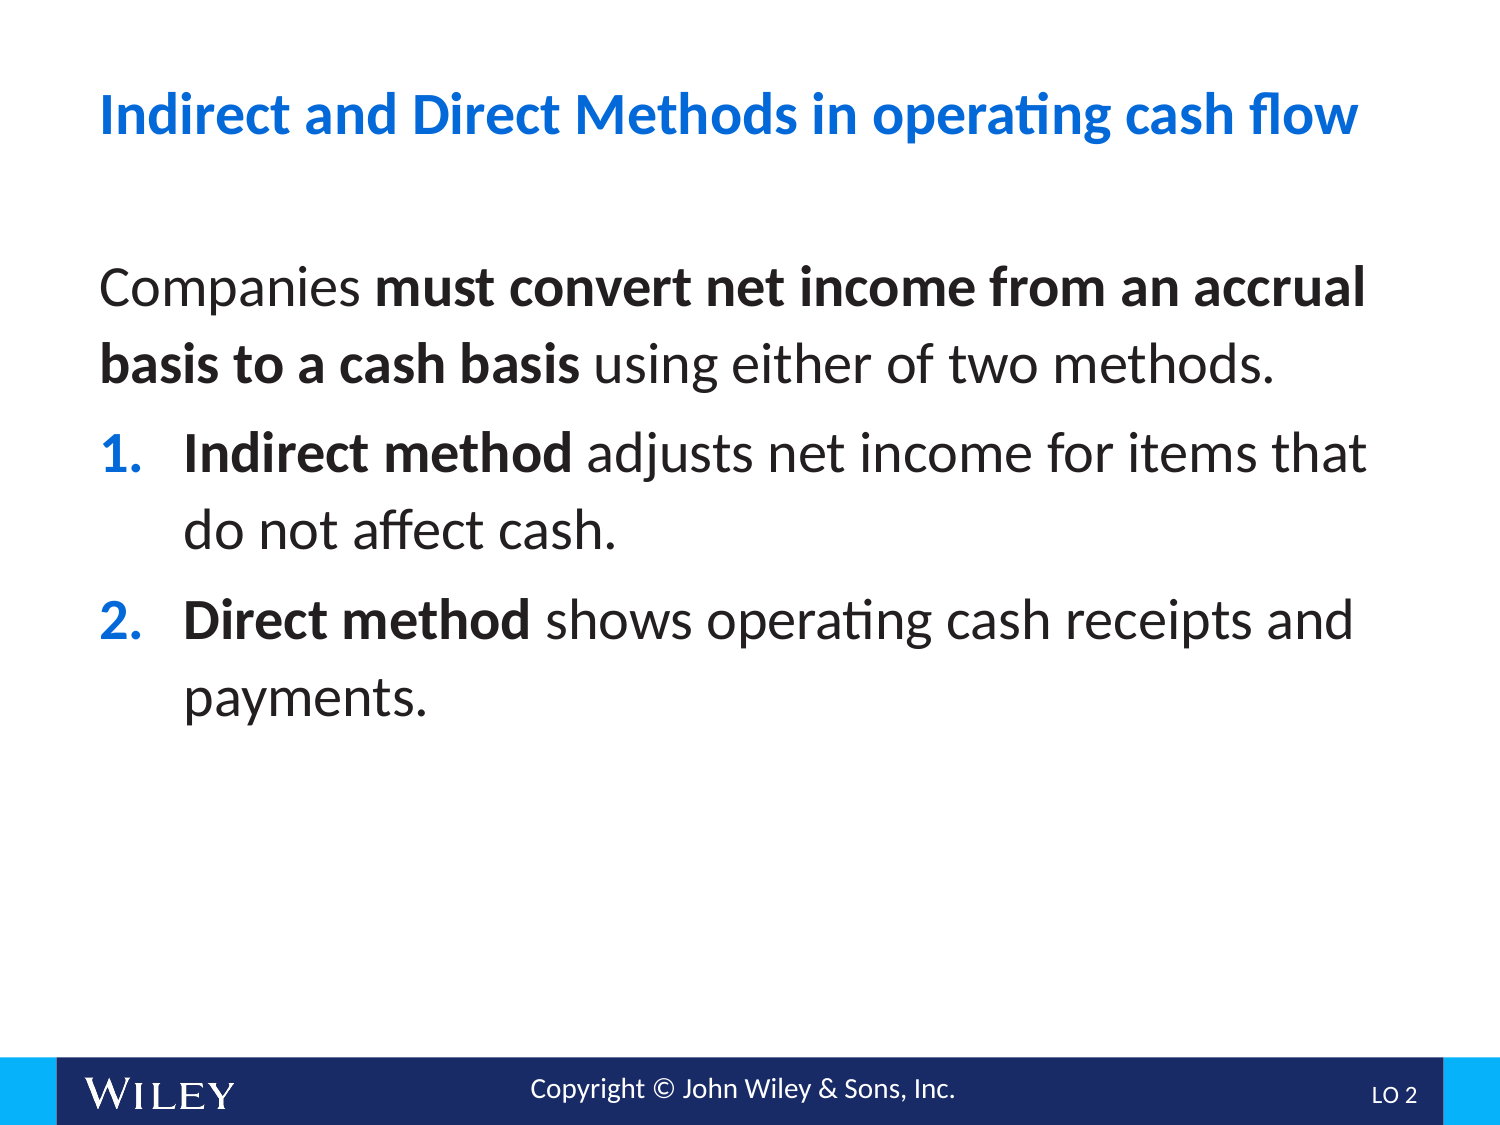

# Indirect and Direct Methods in operating cash flow
Companies must convert net income from an accrual basis to a cash basis using either of two methods.
Indirect method adjusts net income for items that do not affect cash.
Direct method shows operating cash receipts and payments.
L O 2